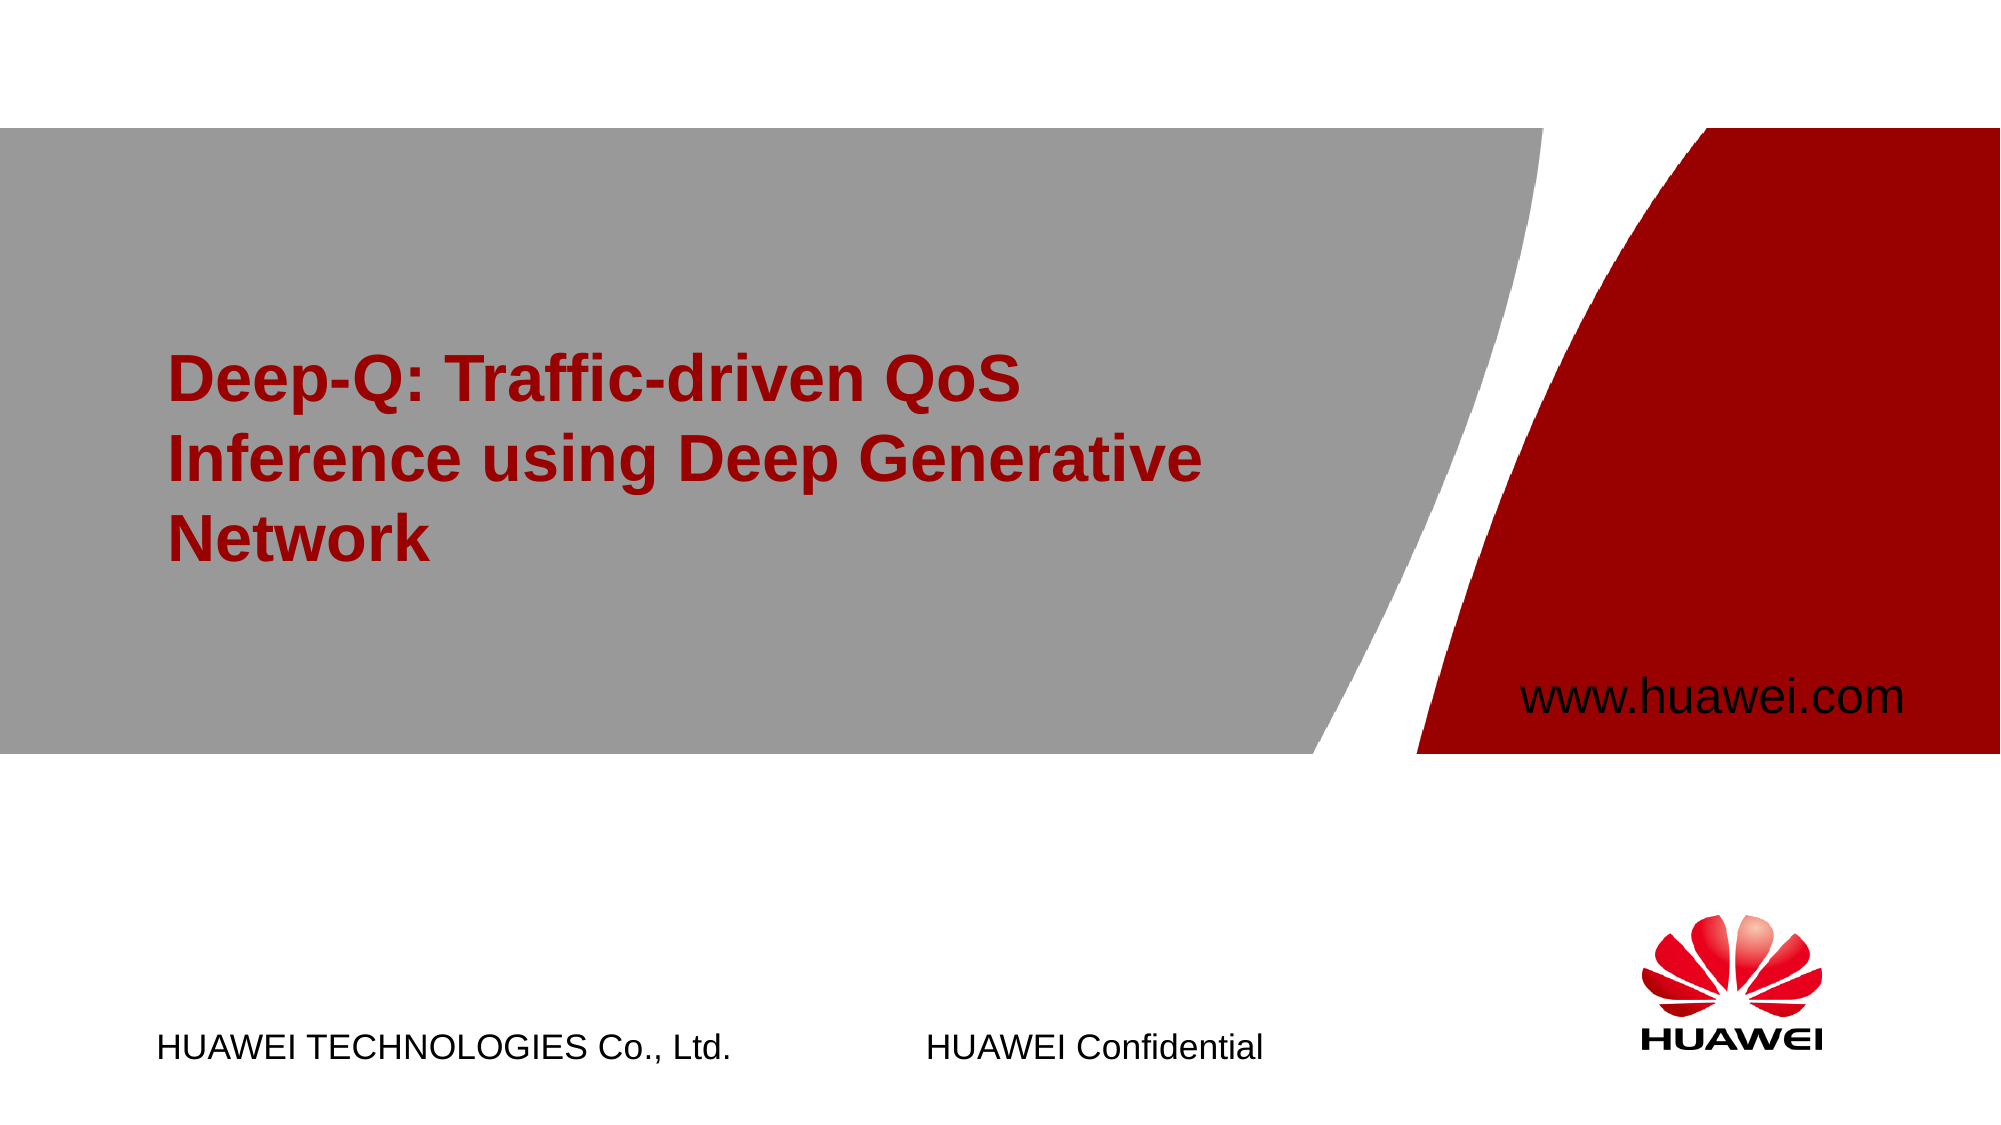

# Deep-Q: Traffic-driven QoS Inference using Deep Generative Network